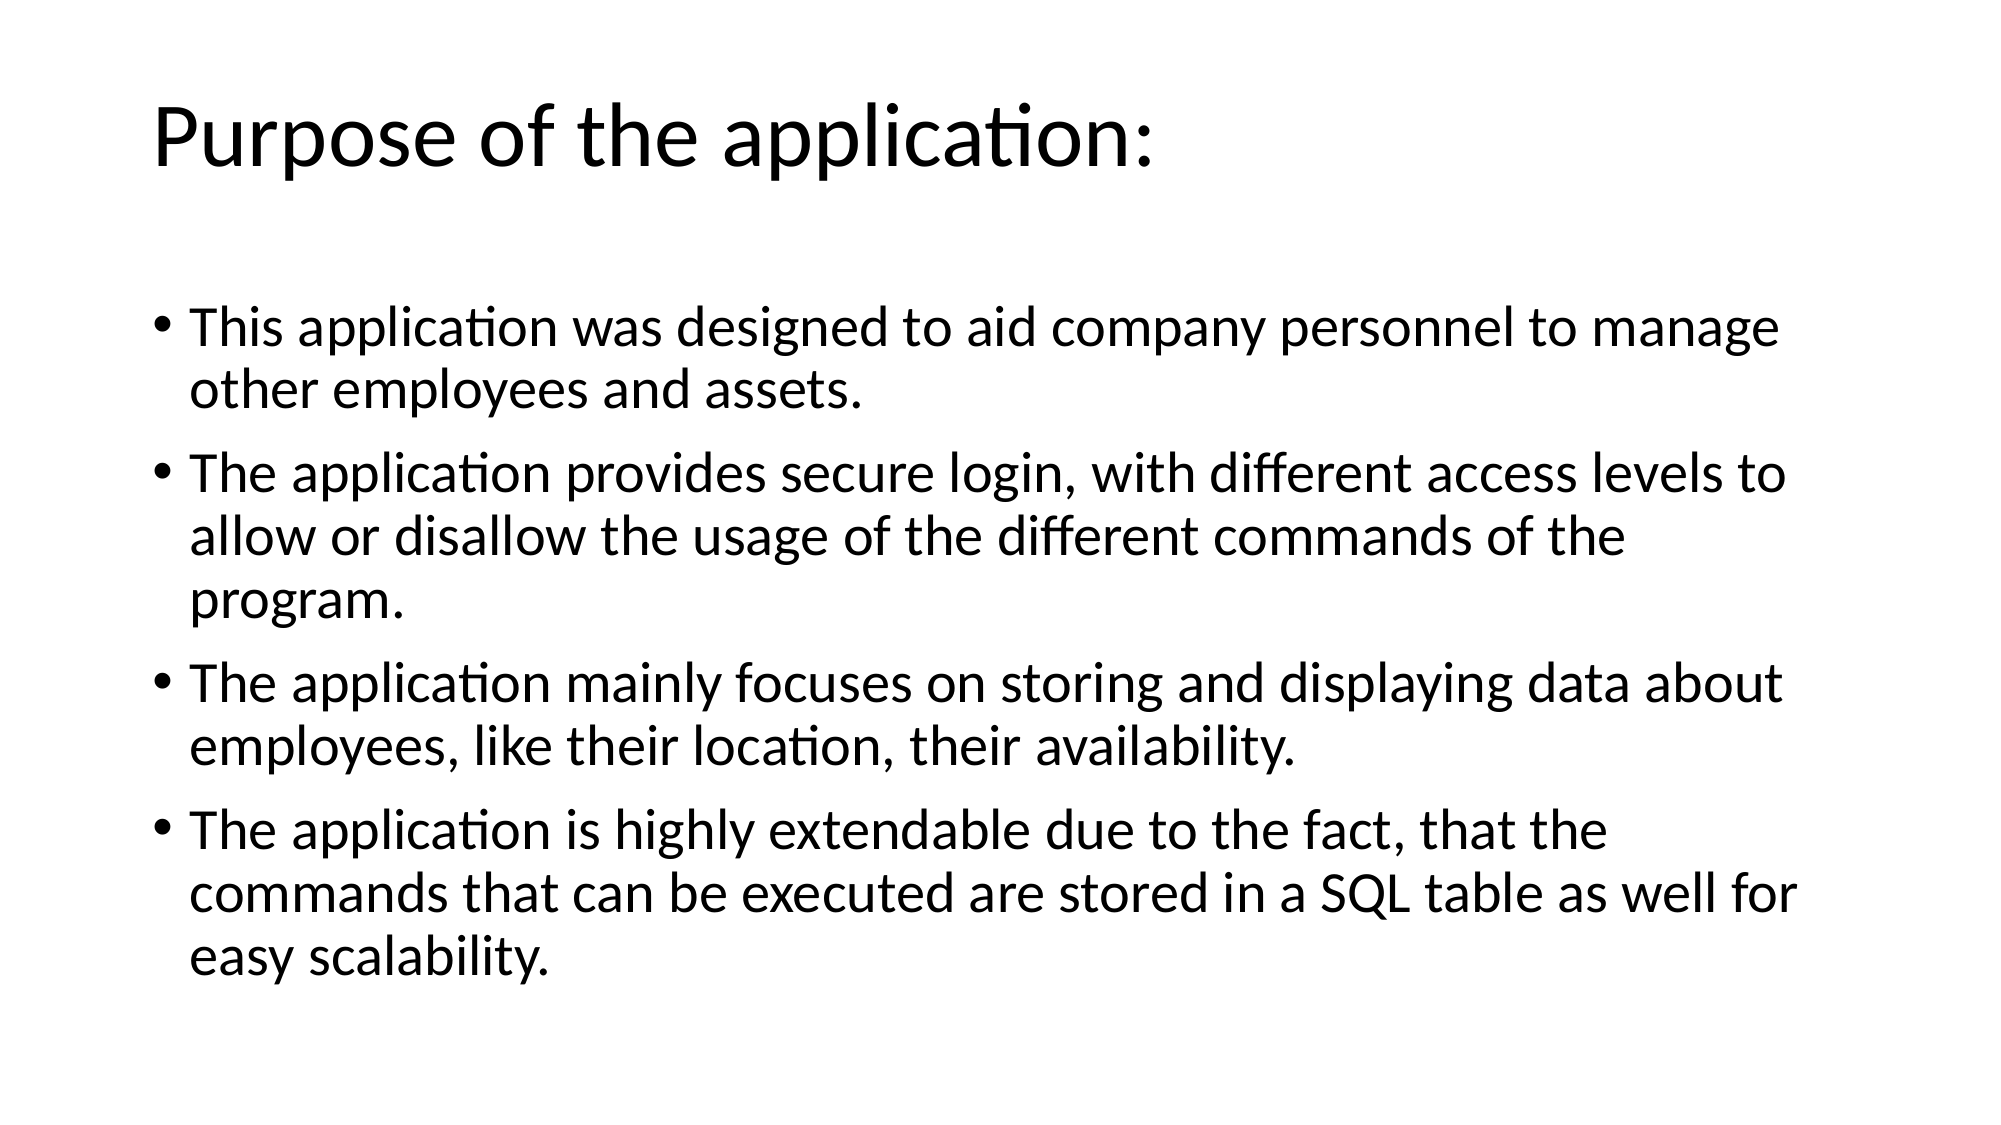

# Purpose of the application:
This application was designed to aid company personnel to manage other employees and assets.
The application provides secure login, with different access levels to allow or disallow the usage of the different commands of the program.
The application mainly focuses on storing and displaying data about employees, like their location, their availability.
The application is highly extendable due to the fact, that the commands that can be executed are stored in a SQL table as well for easy scalability.